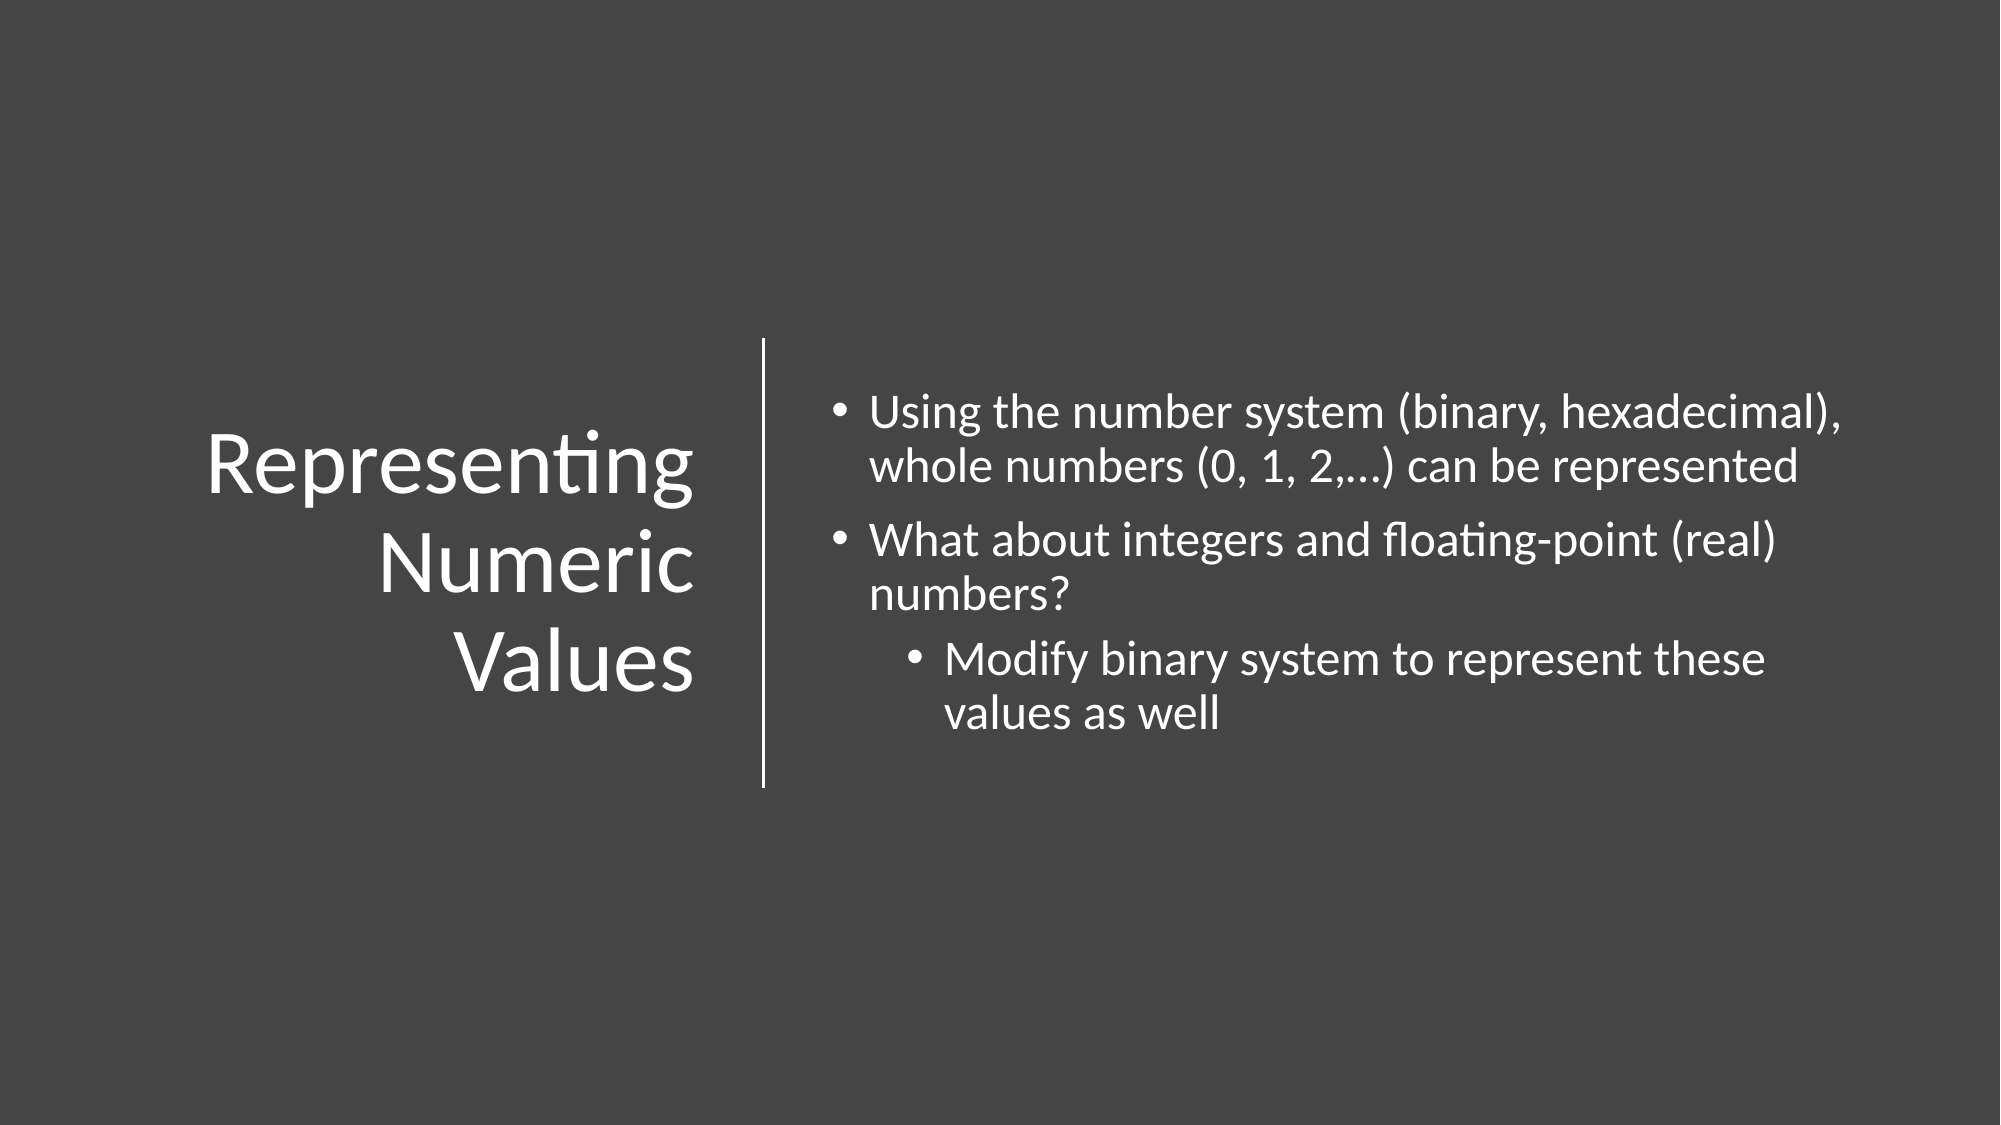

# Representing Numeric Values
Using the number system (binary, hexadecimal), whole numbers (0, 1, 2,…) can be represented
What about integers and floating-point (real) numbers?
Modify binary system to represent these values as well